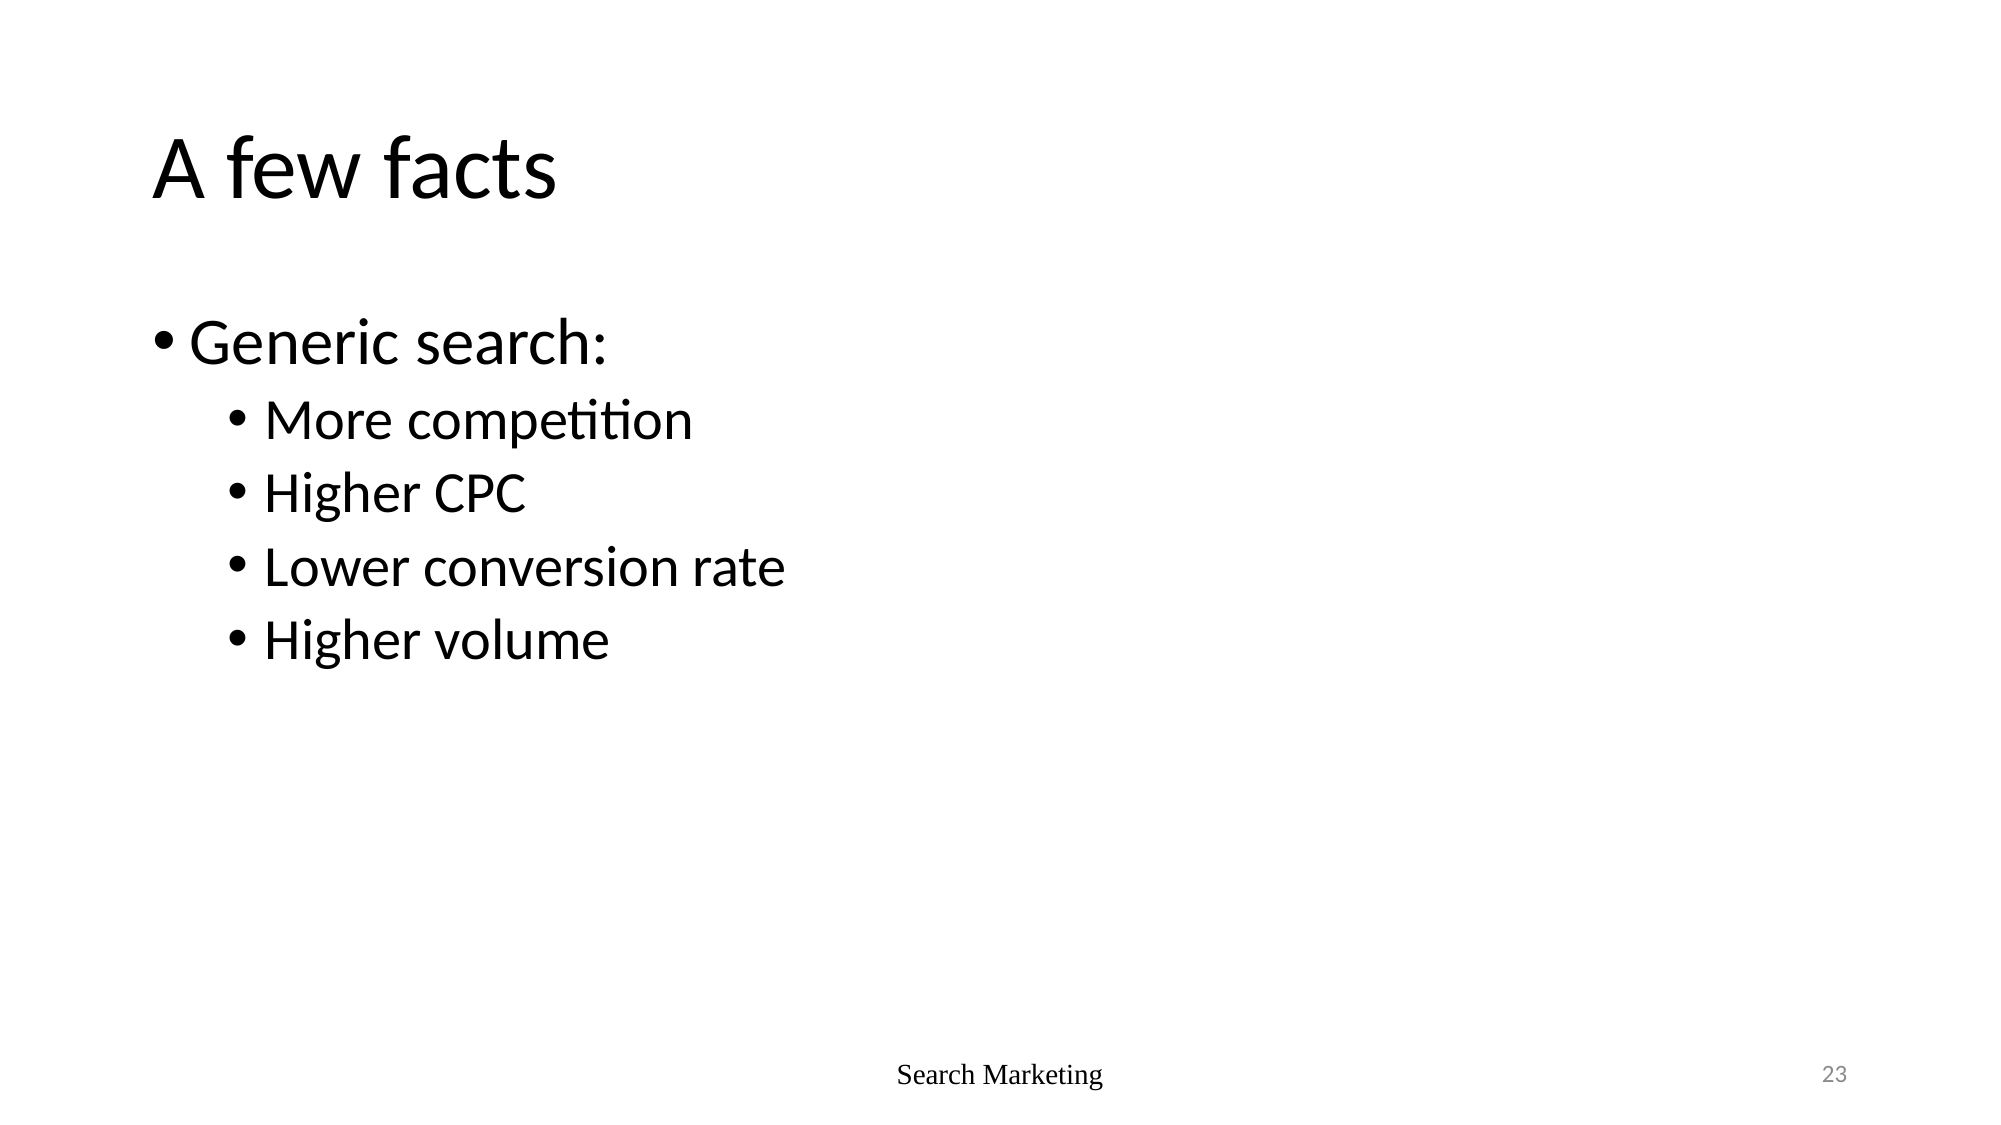

# A few facts
Generic search:
More competition
Higher CPC
Lower conversion rate
Higher volume
Search Marketing
23